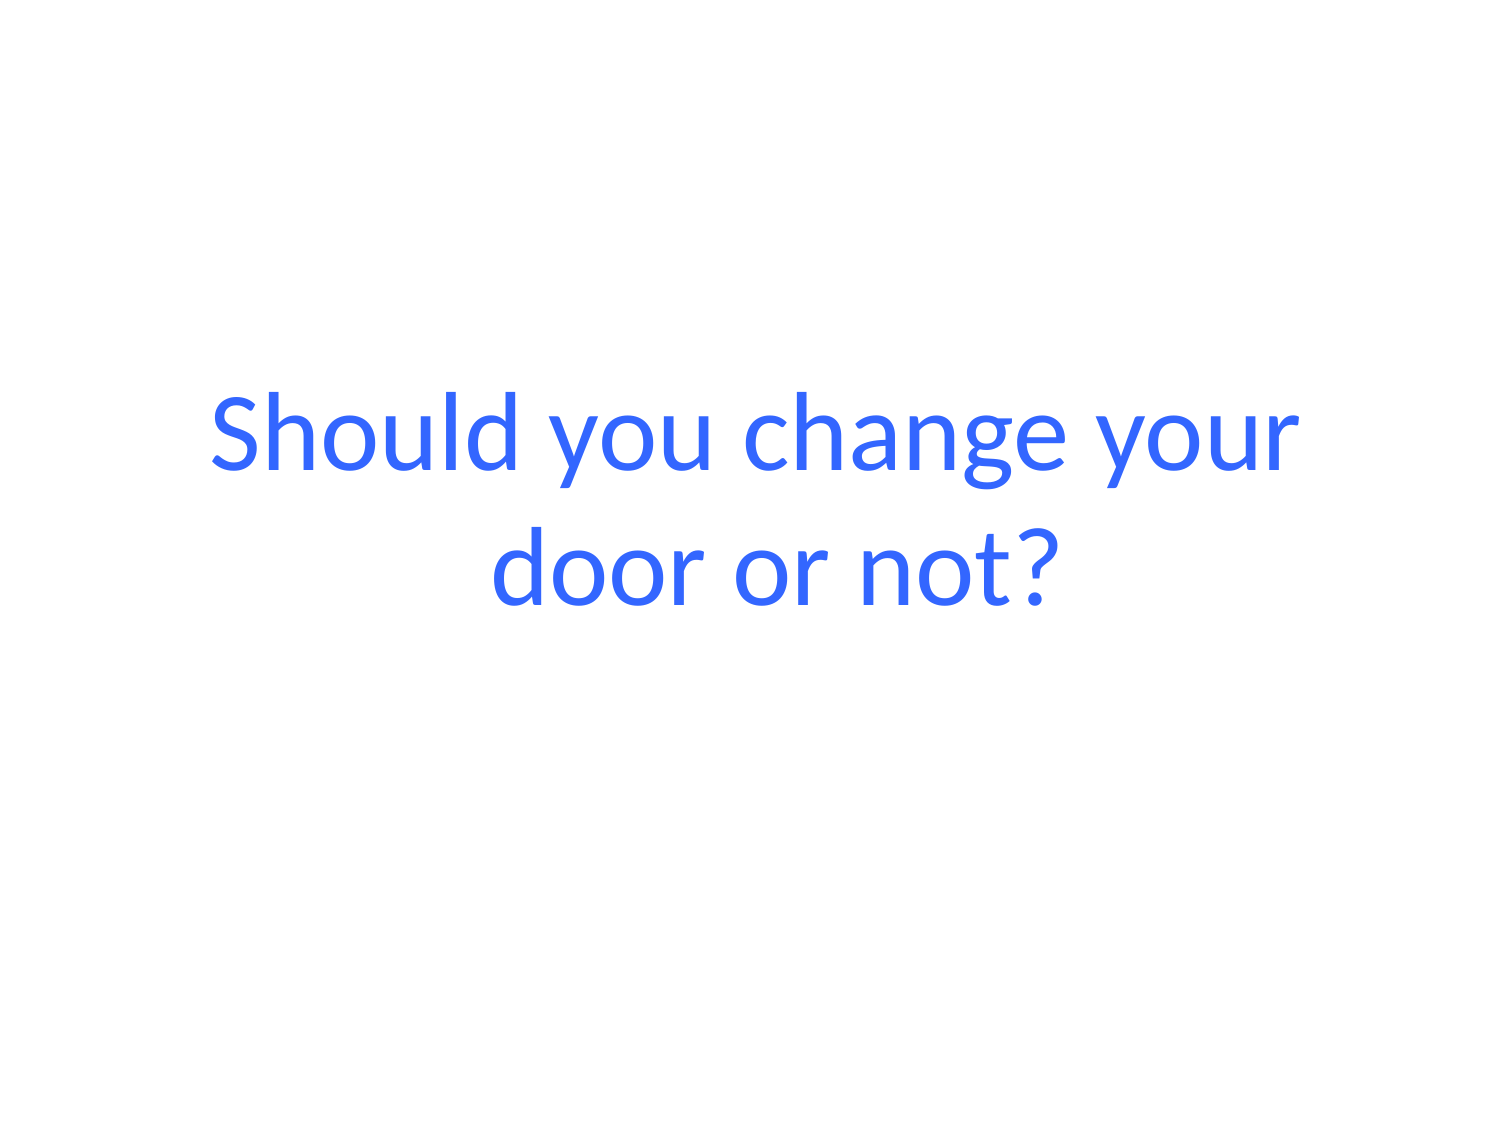

Should you change your
           door or not?